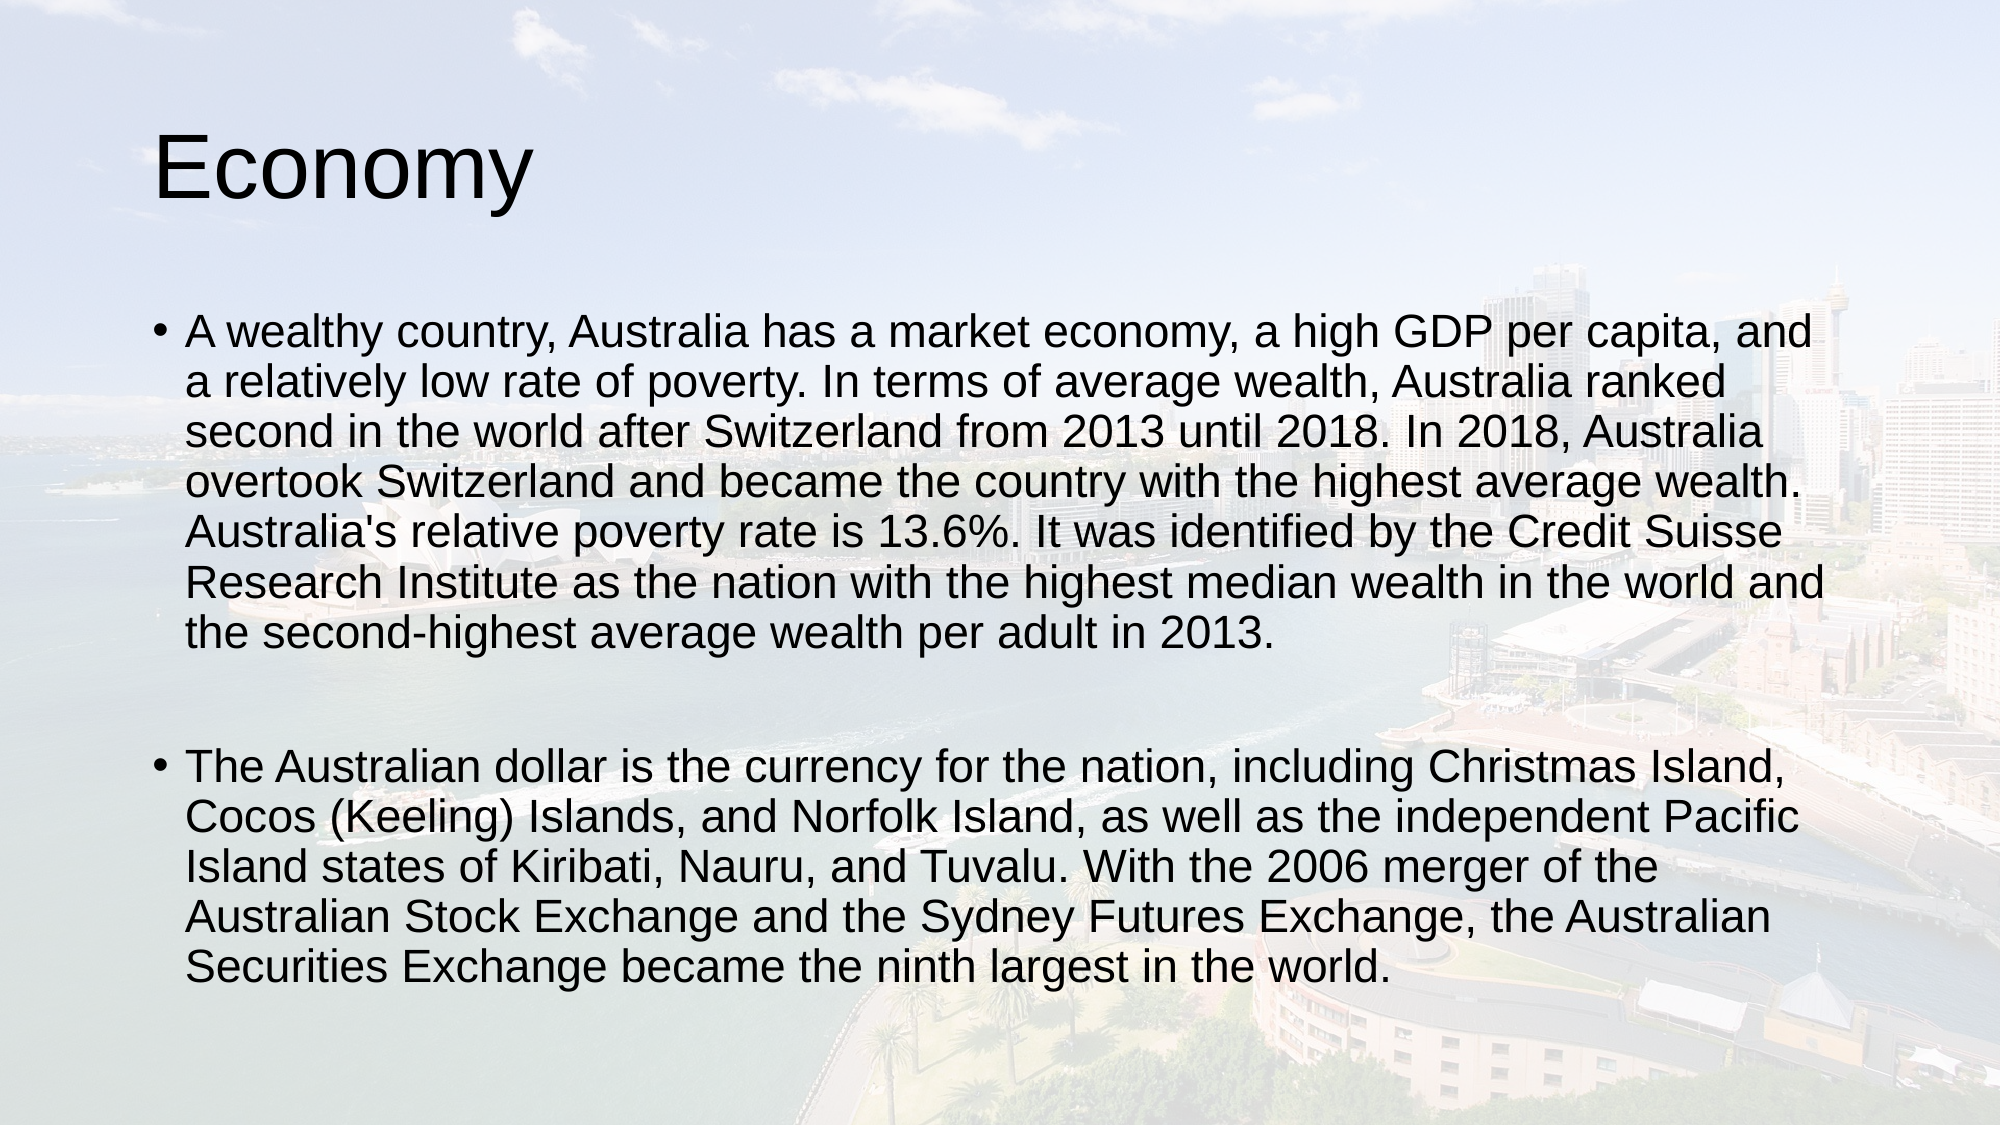

# Economy
A wealthy country, Australia has a market economy, a high GDP per capita, and a relatively low rate of poverty. In terms of average wealth, Australia ranked second in the world after Switzerland from 2013 until 2018. In 2018, Australia overtook Switzerland and became the country with the highest average wealth. Australia's relative poverty rate is 13.6%. It was identified by the Credit Suisse Research Institute as the nation with the highest median wealth in the world and the second-highest average wealth per adult in 2013.

The Australian dollar is the currency for the nation, including Christmas Island, Cocos (Keeling) Islands, and Norfolk Island, as well as the independent Pacific Island states of Kiribati, Nauru, and Tuvalu. With the 2006 merger of the Australian Stock Exchange and the Sydney Futures Exchange, the Australian Securities Exchange became the ninth largest in the world.